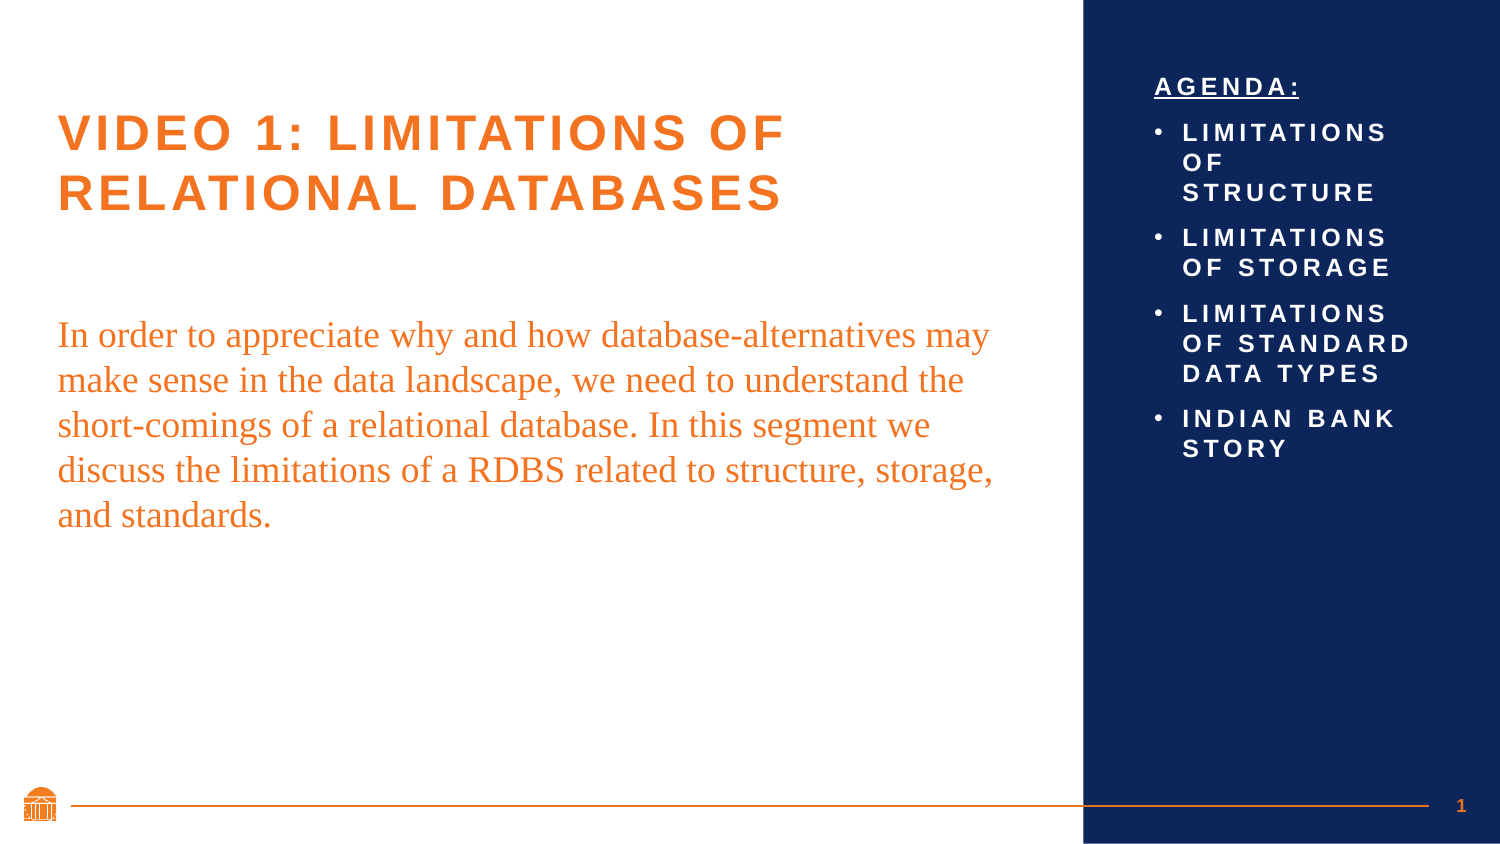

Agenda:
Limitations of Structure
Limitations of Storage
Limitations of Standard Data Types
Indian Bank Story
# Video 1: Limitations of Relational Databases
In order to appreciate why and how database-alternatives may make sense in the data landscape, we need to understand the short-comings of a relational database. In this segment we discuss the limitations of a RDBS related to structure, storage, and standards.